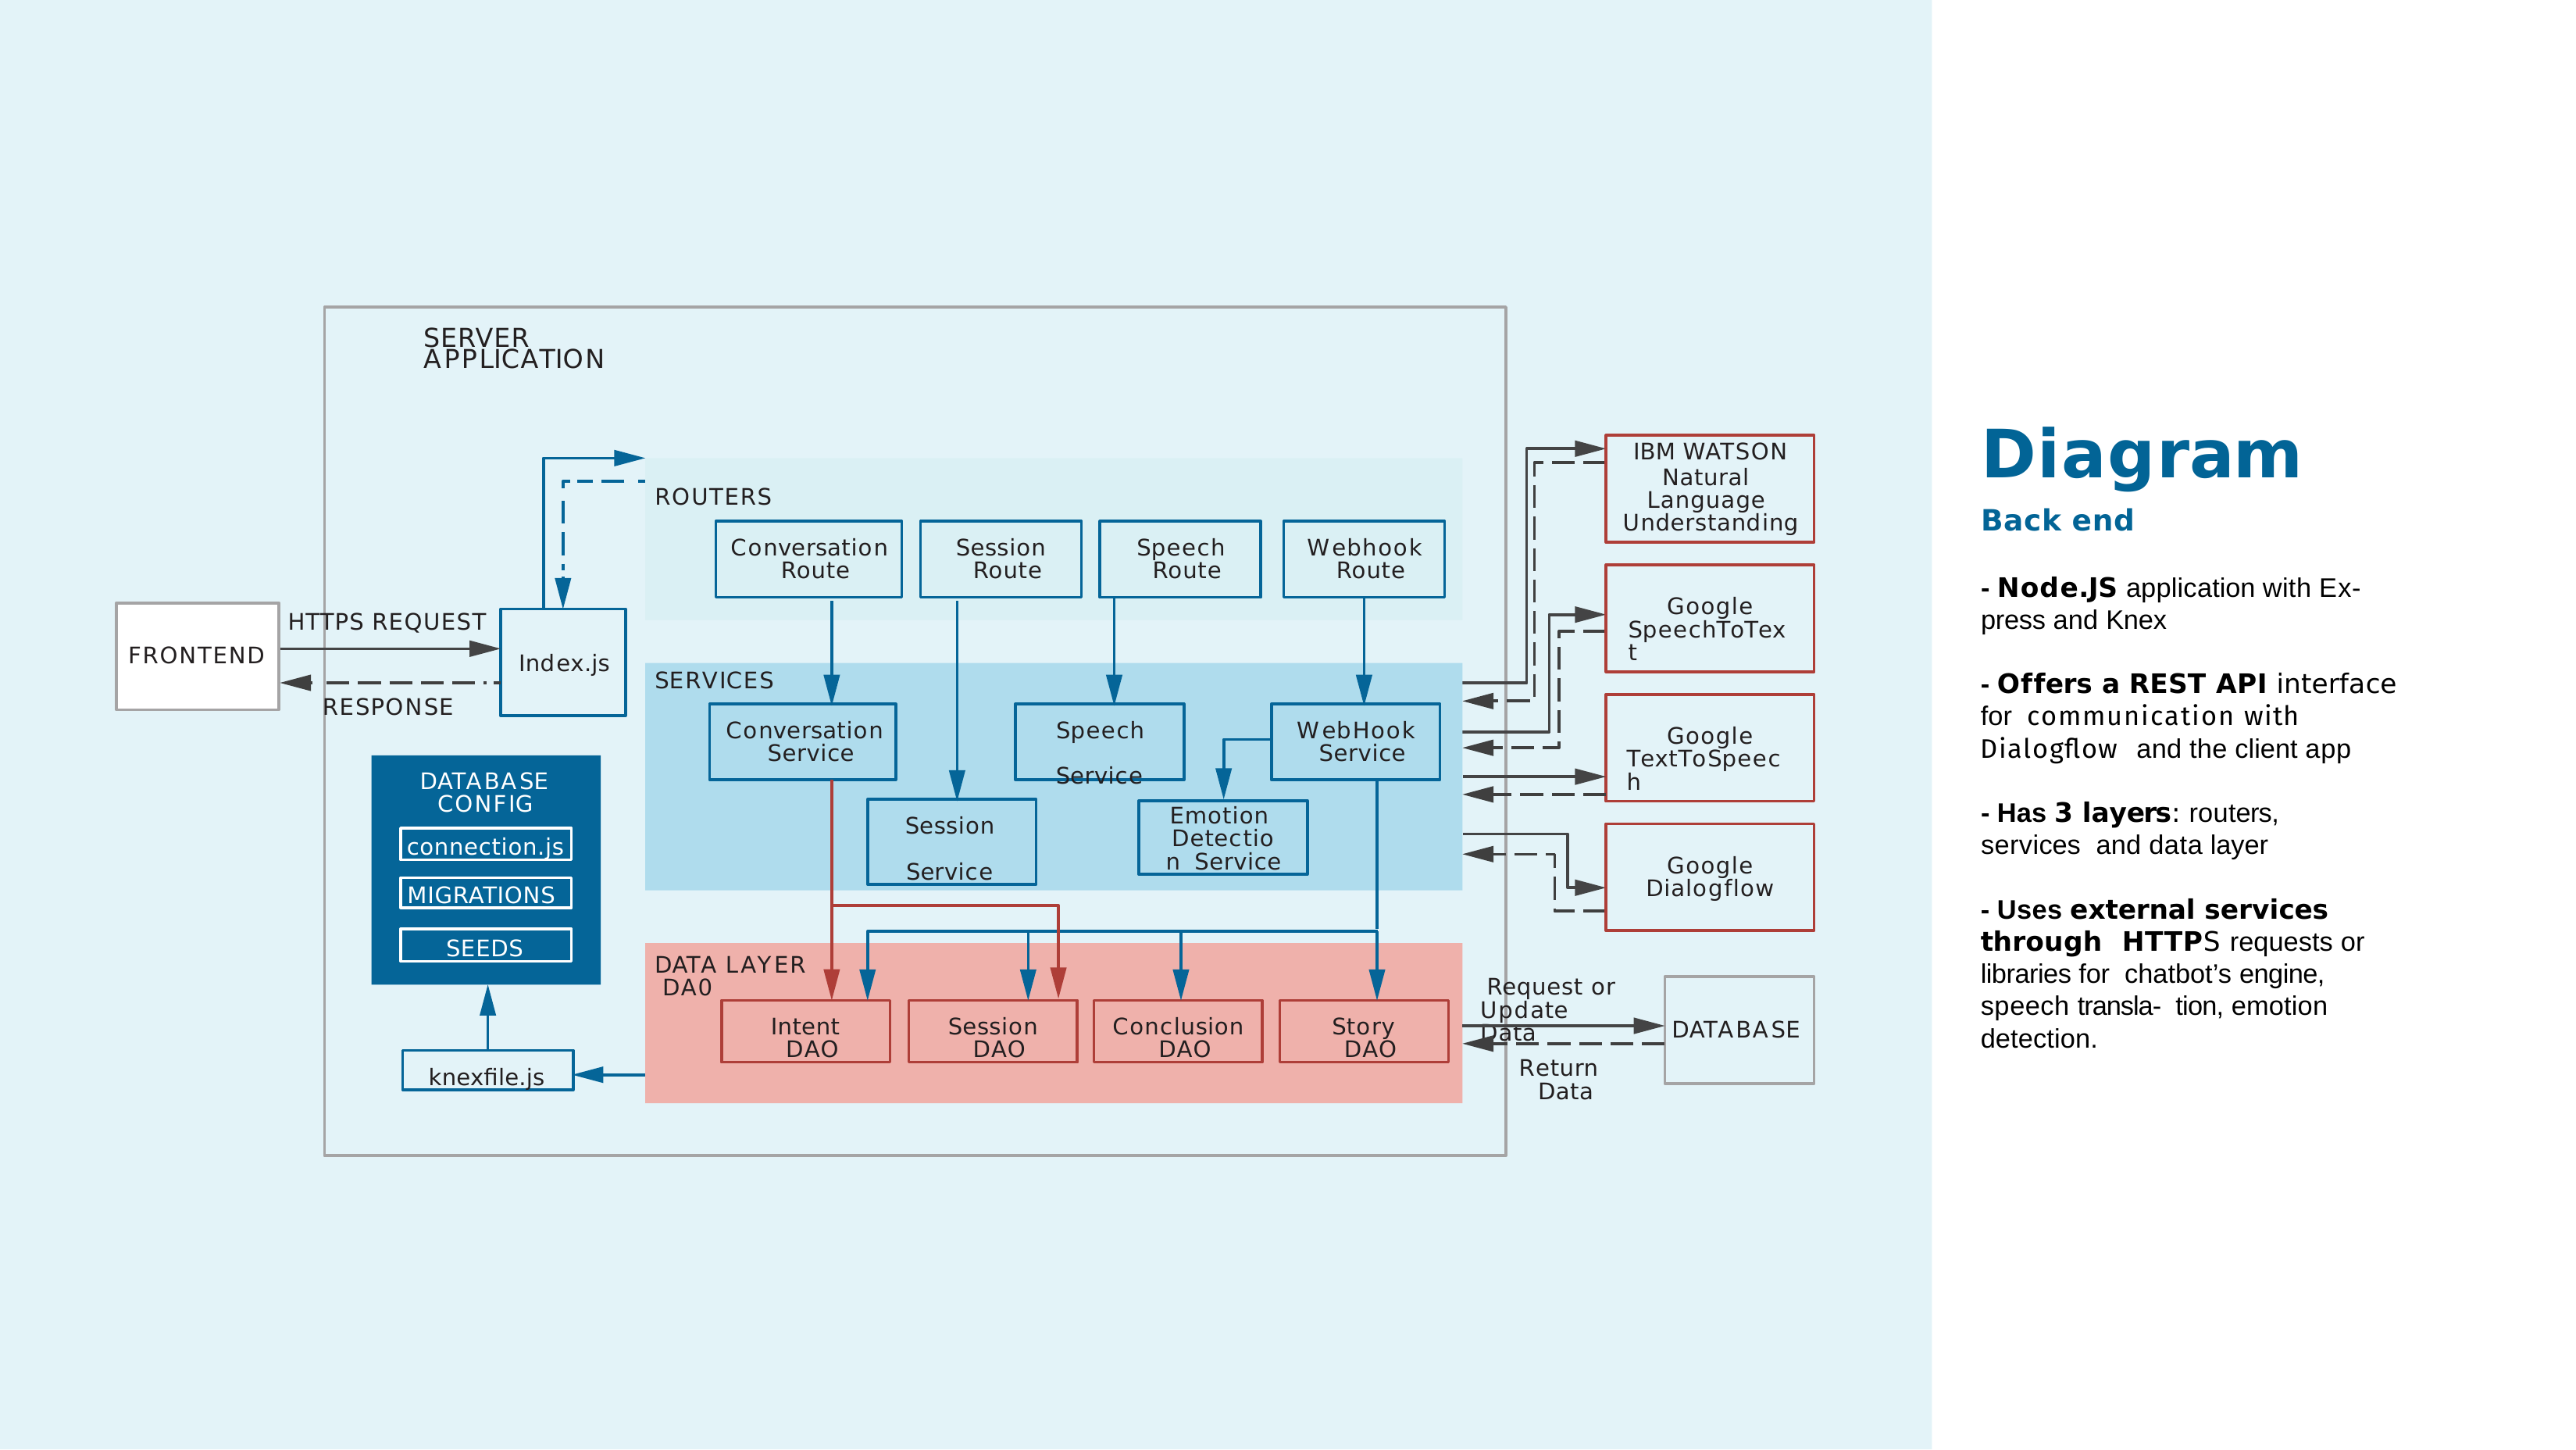

SERVER  APPLICATION
# Diagram
Back end

IBM WATSON
Natural  Language  Understanding

ROUTERS

Conversation  Route
Session  Route
Speech  Route
Webhook  Route

- Node.JS application with Ex-  press and Knex
Google  SpeechToText

HTTPS REQUEST
FRONTEND

Index.js

SERVICES
- Offers a REST API interface for  communication with Dialogflow  and the client app
RESPONSE

Conversation  Service
Speech  Service
WebHook  Service
Google  TextToSpeech
DATABASE
CONFIG
- Has 3 layers: routers, services  and data layer
Session  Service
Emotion  Detection  Service

connection.js
Google  Dialogflow
MIGRATIONS
- Uses external services through  HTTPS requests or libraries for  chatbot’s engine, speech transla-  tion, emotion detection.
SEEDS
DATA LAYER  DA0
Request or  Update Data

Intent  DAO
Session  DAO
Conclusion  DAO
Story  DAO
DATABASE
knexfile.js
Return  Data